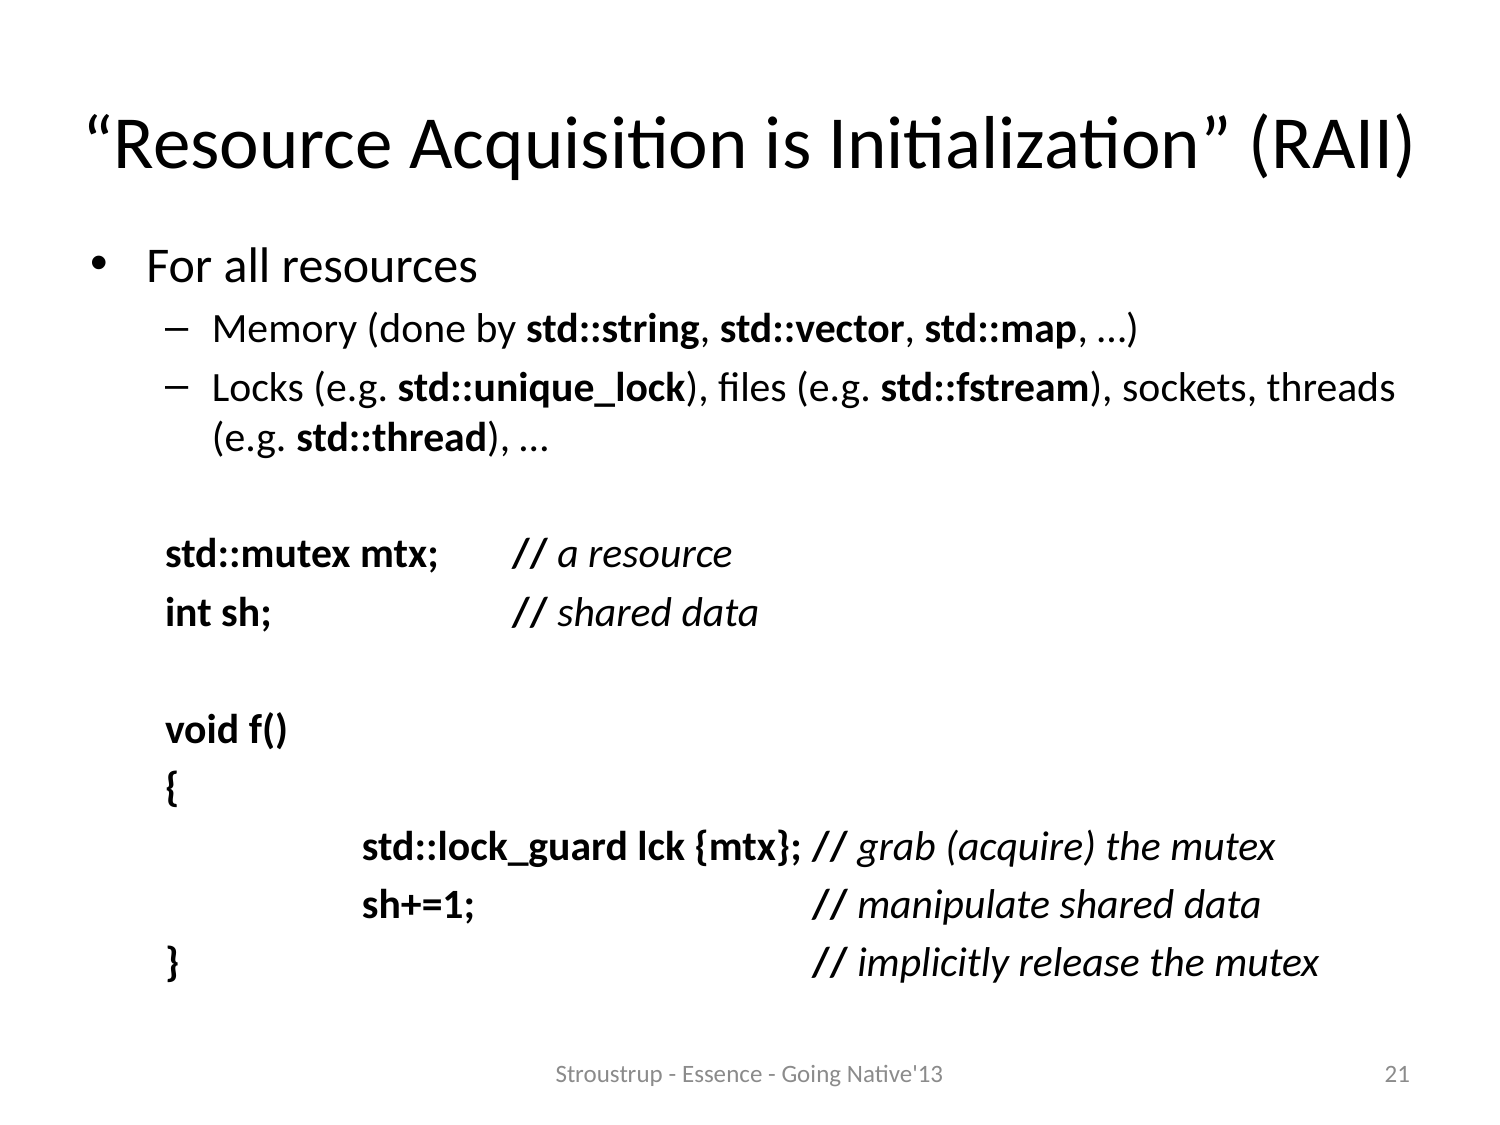

# “Resource Acquisition is Initialization” (RAII)
For all resources
Memory (done by std::string, std::vector, std::map, …)
Locks (e.g. std::unique_lock), files (e.g. std::fstream), sockets, threads (e.g. std::thread), …

std::mutex mtx;	// a resource
int sh;		// shared data

void f()
{
		std::lock_guard lck {mtx};	// grab (acquire) the mutex
		sh+=1;			// manipulate shared data
} 					// implicitly release the mutex

Stroustrup - Essence - Going Native'13
21